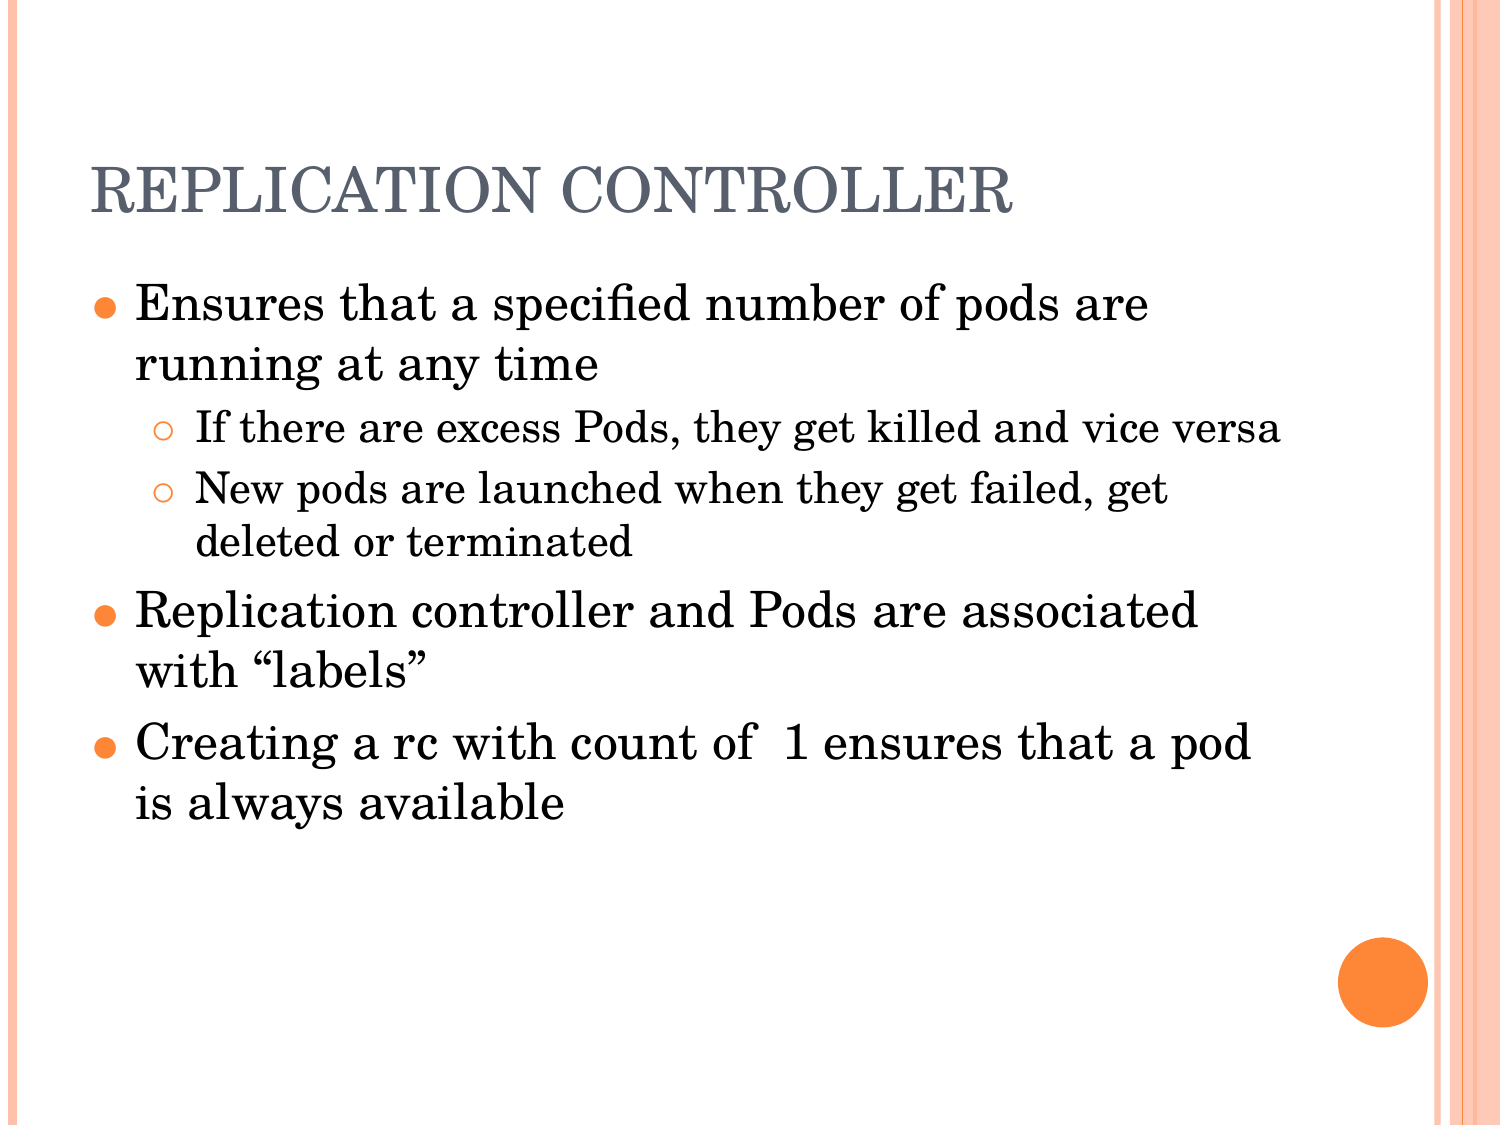

# Replication controller
Ensures that a specified number of pods are running at any time
If there are excess Pods, they get killed and vice versa
New pods are launched when they get failed, get deleted or terminated
Replication controller and Pods are associated with “labels”
Creating a rc with count of  1 ensures that a pod is always available